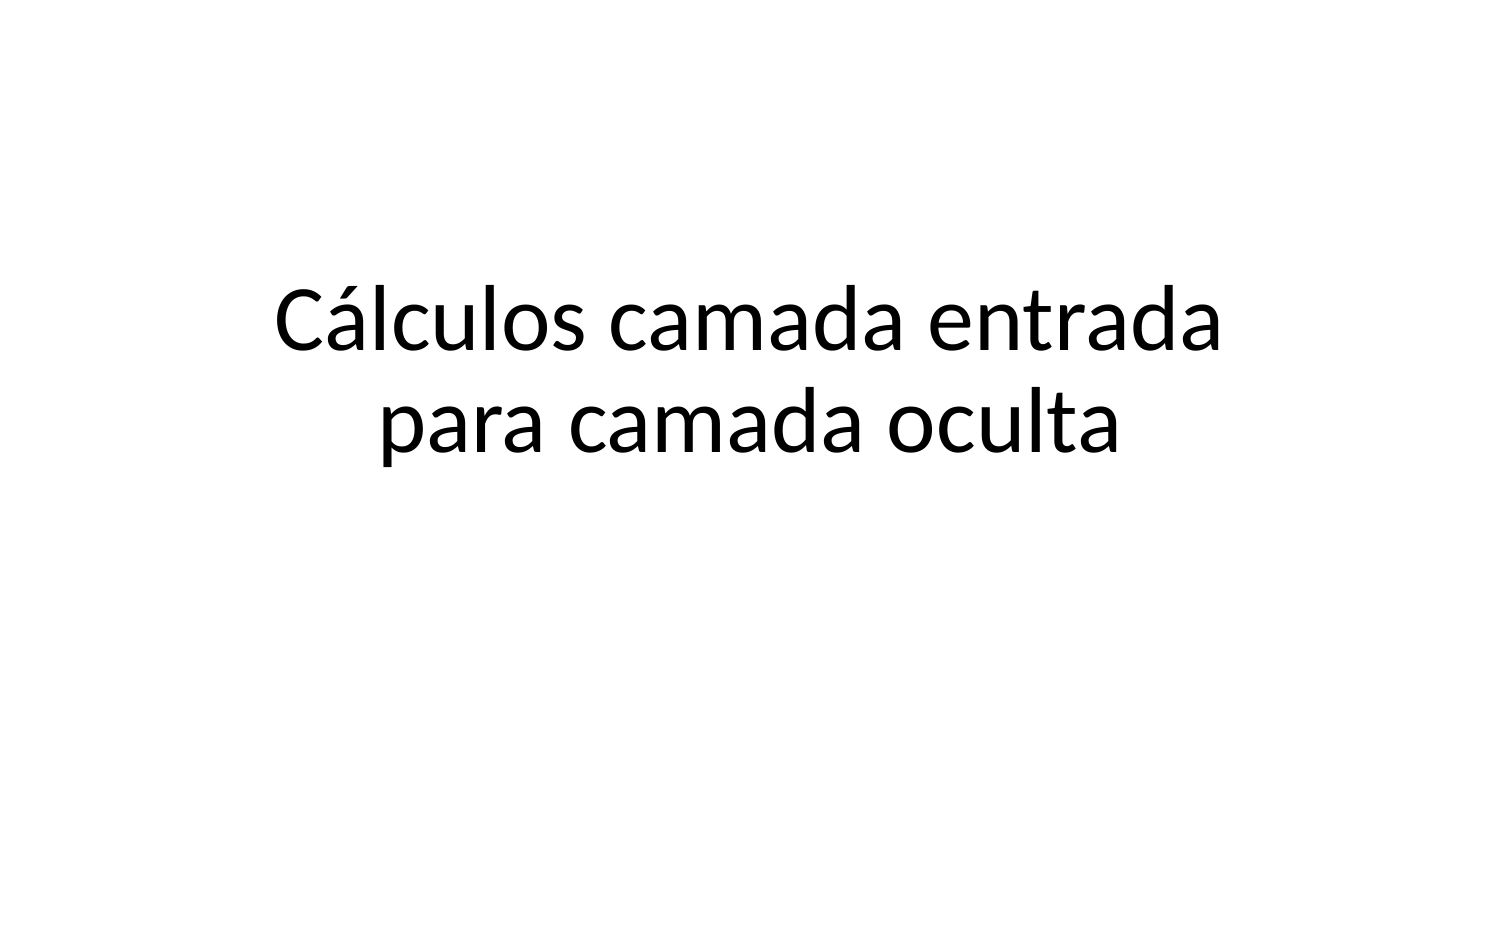

# Cálculos camada entrada para camada oculta